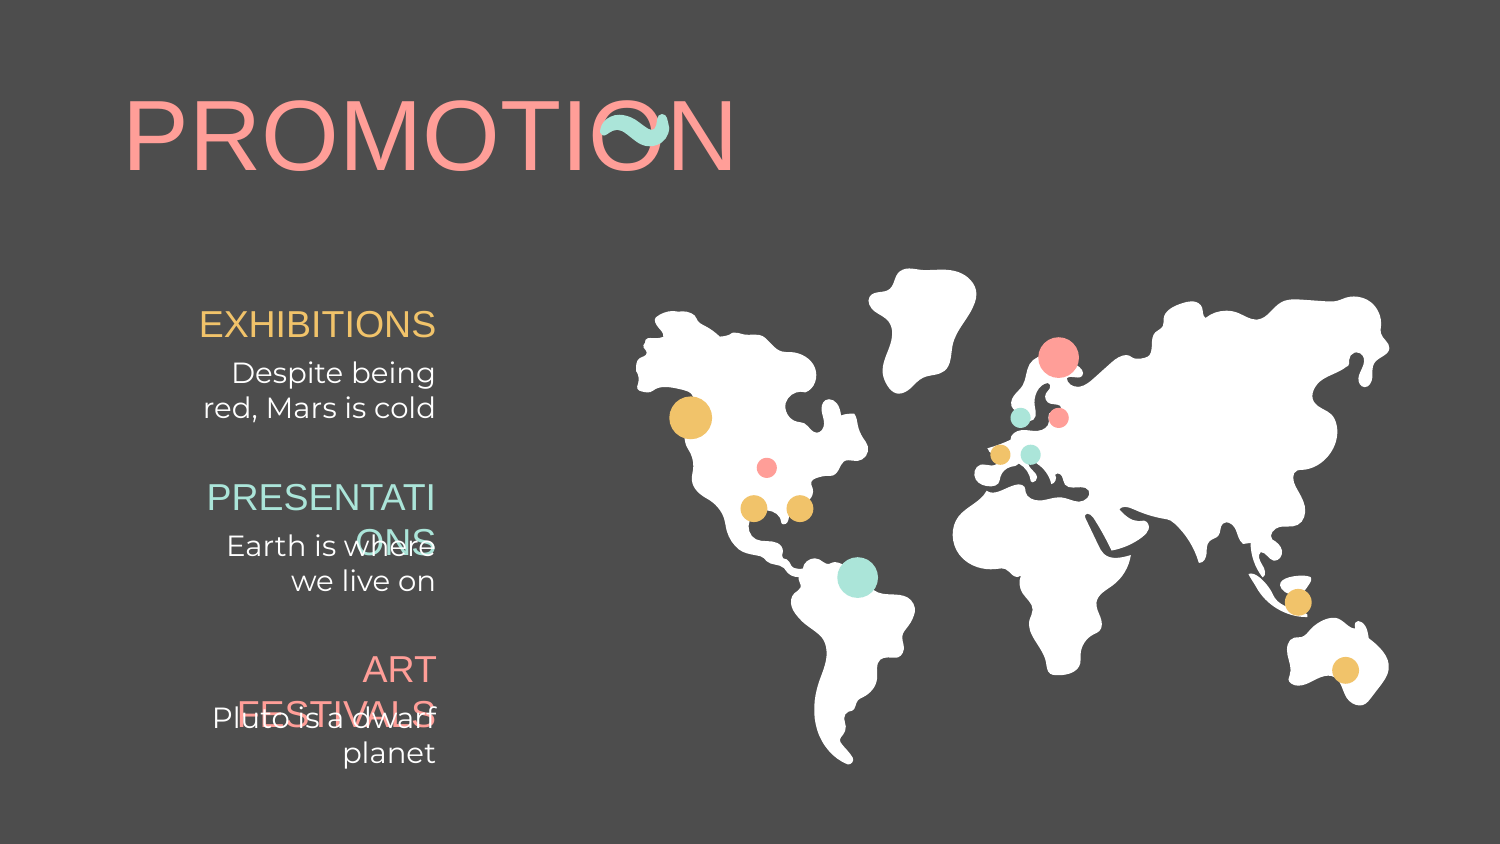

# PROMOTION

EXHIBITIONS

Despite being red, Mars is cold

PRESENTATIONS

Earth is where we live on

ART FESTIVALS

Pluto is a dwarf planet